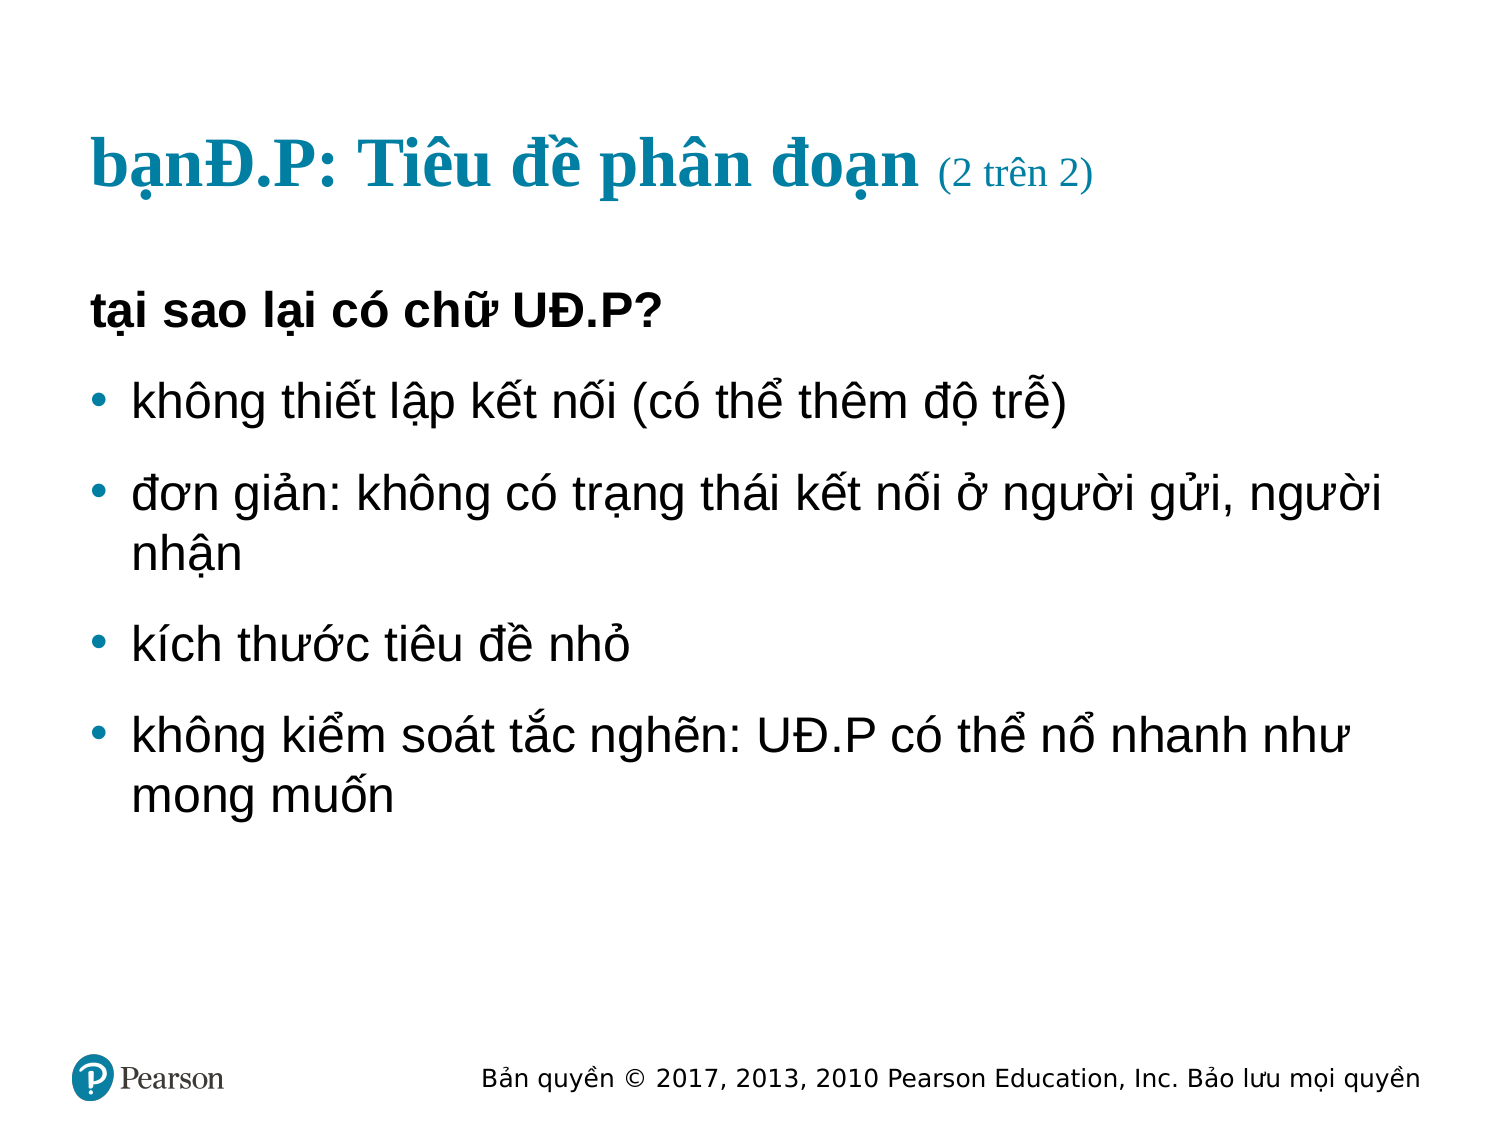

# bạn Đ. P: Tiêu đề phân đoạn (2 trên 2)
tại sao lại có chữ U Đ. P?
không thiết lập kết nối (có thể thêm độ trễ)
đơn giản: không có trạng thái kết nối ở người gửi, người nhận
kích thước tiêu đề nhỏ
không kiểm soát tắc nghẽn: U Đ. P có thể nổ nhanh như mong muốn